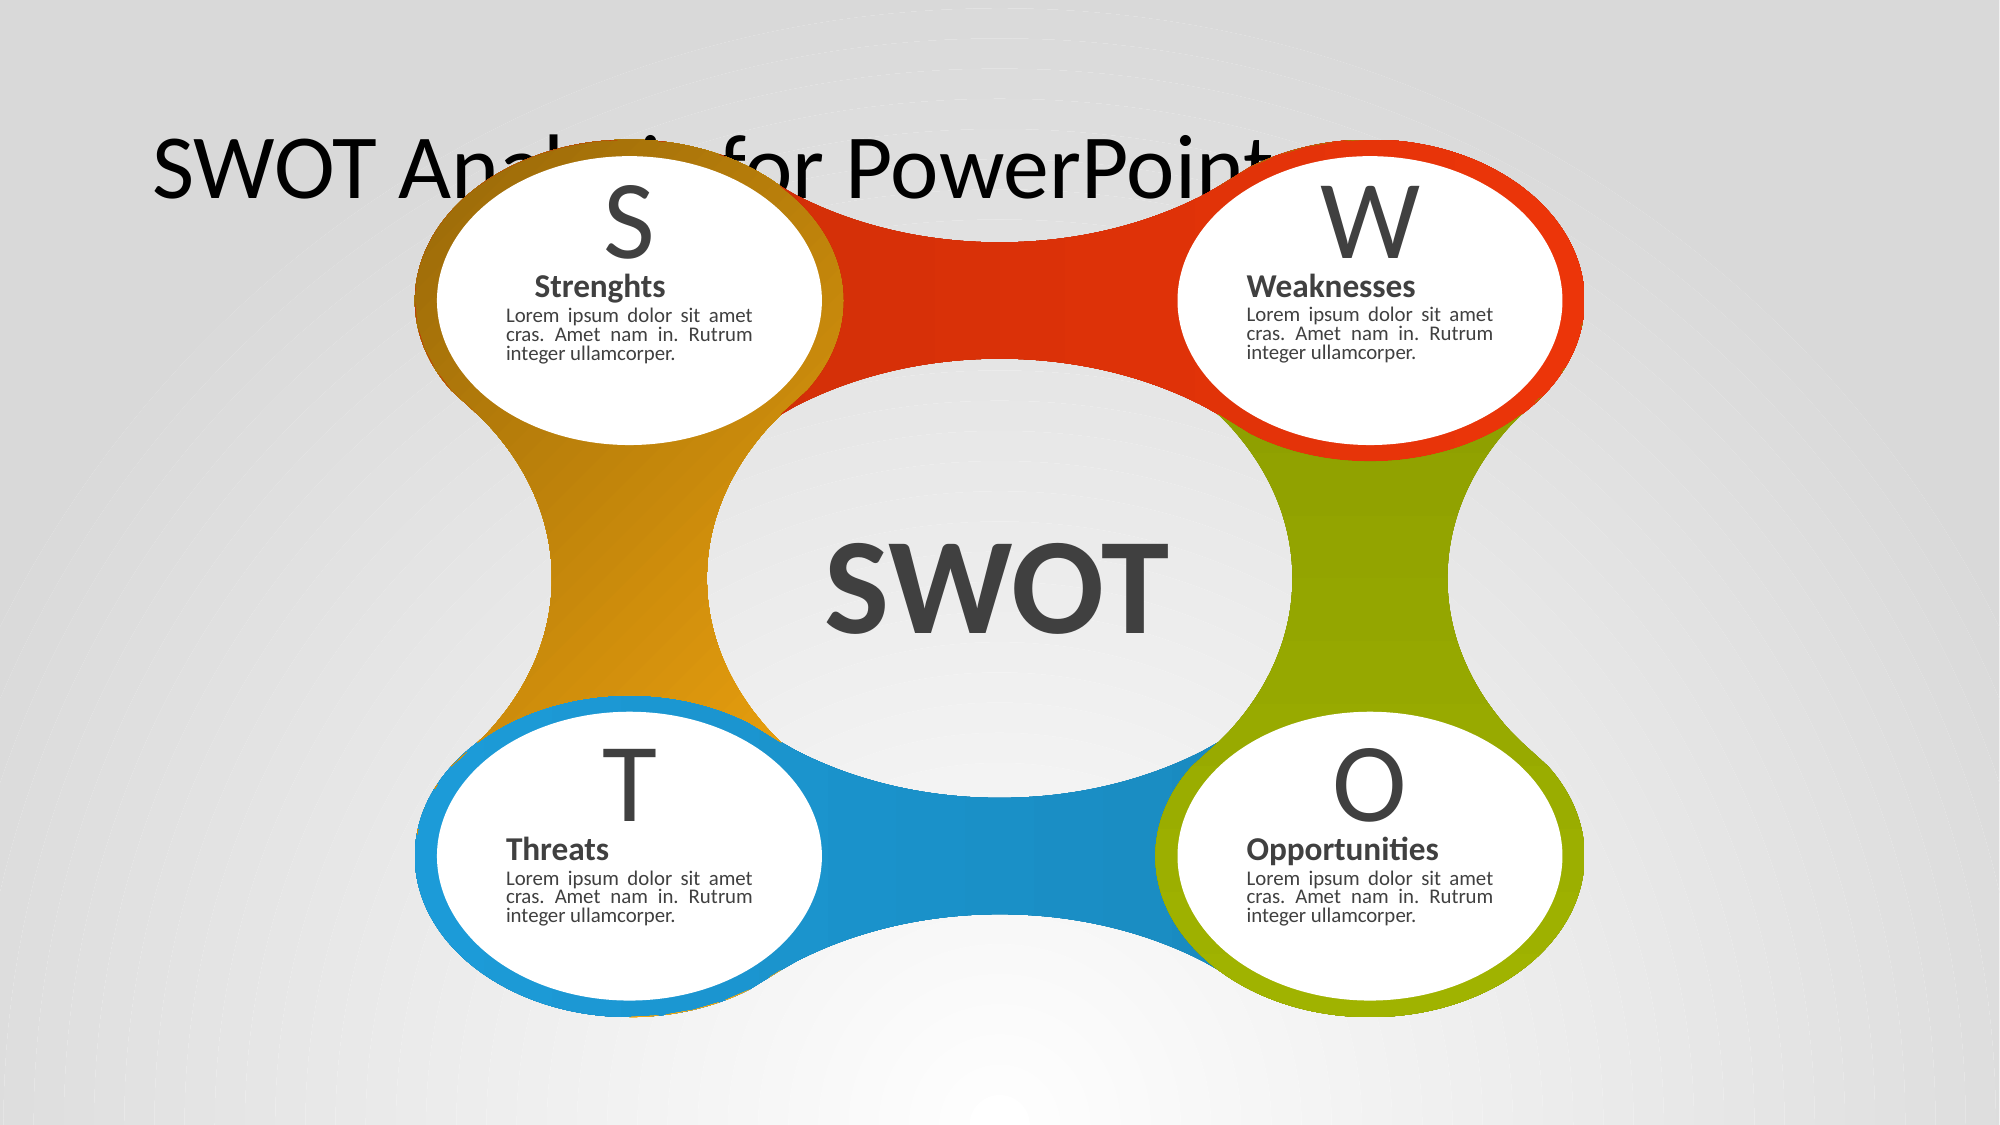

# SWOT Analysis for PowerPoint
S
W

Strenghts
Weaknesses
Lorem ipsum dolor sit amet cras. Amet nam in. Rutrum integer ullamcorper.
Lorem ipsum dolor sit amet cras. Amet nam in. Rutrum integer ullamcorper.

SWOT

T
O

Threats
Opportunities
Lorem ipsum dolor sit amet cras. Amet nam in. Rutrum integer ullamcorper.
Lorem ipsum dolor sit amet cras. Amet nam in. Rutrum integer ullamcorper.